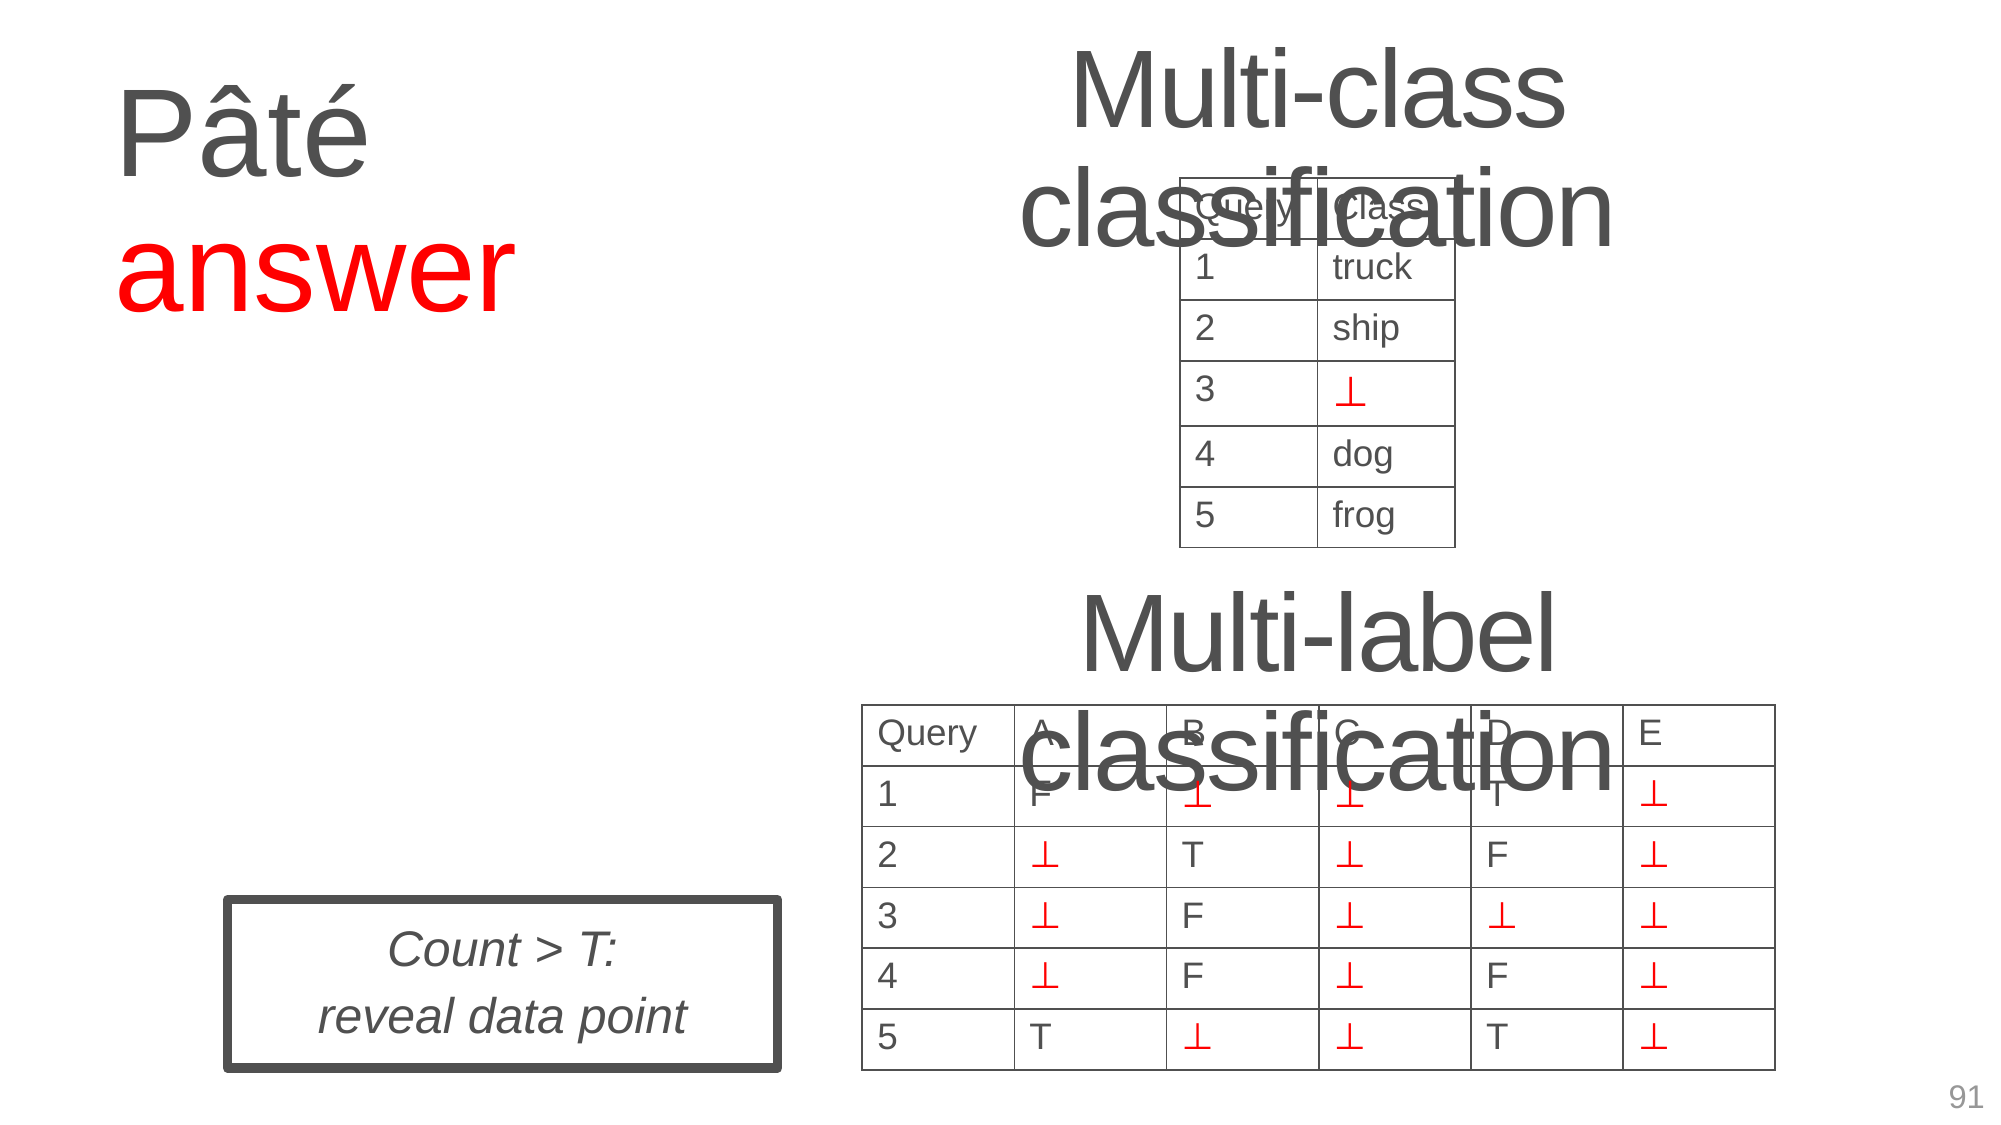

Multi-class classification
Pâté answer
| Query | Class |
| --- | --- |
| 1 | truck |
| 2 | ship |
| 3 | ⊥ |
| 4 | dog |
| 5 | frog |
Multi-label classification
| Query | A | B | C | D | E |
| --- | --- | --- | --- | --- | --- |
| 1 | F | ⊥ | ⊥ | T | ⊥ |
| 2 | ⊥ | T | ⊥ | F | ⊥ |
| 3 | ⊥ | F | ⊥ | ⊥ | ⊥ |
| 4 | ⊥ | F | ⊥ | F | ⊥ |
| 5 | T | ⊥ | ⊥ | T | ⊥ |
Count > T:
reveal data point
91